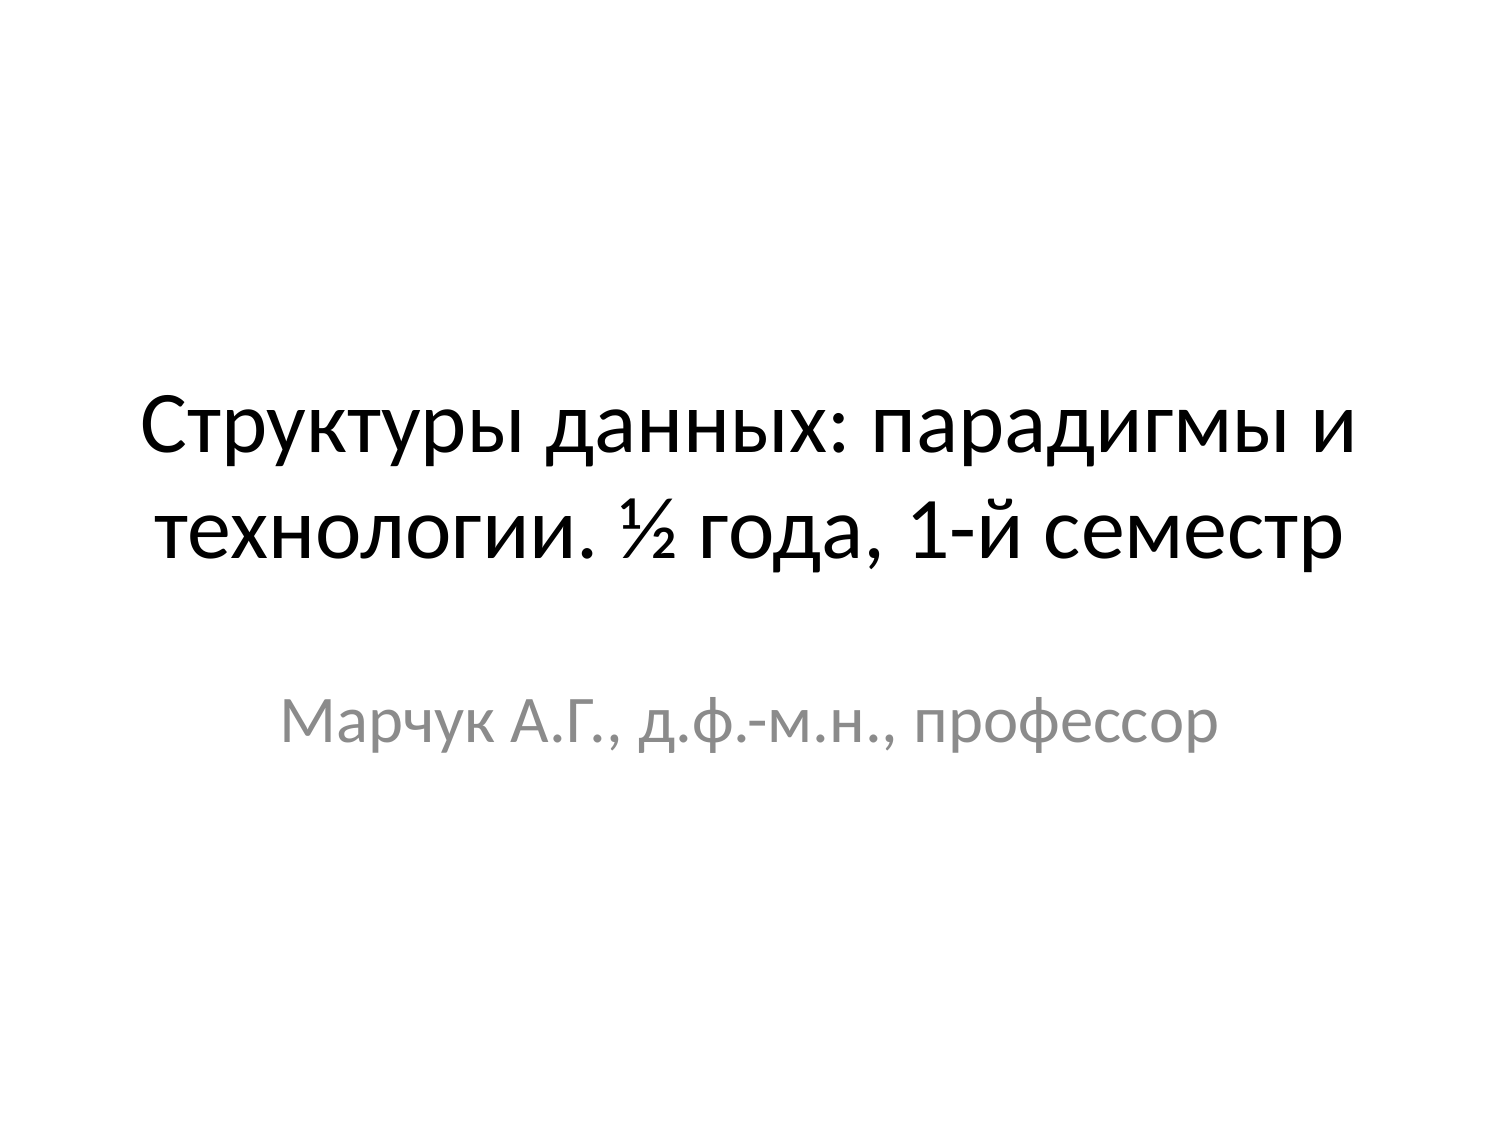

# Структуры данных: парадигмы и технологии. ½ года, 1-й семестр
Марчук А.Г., д.ф.-м.н., профессор